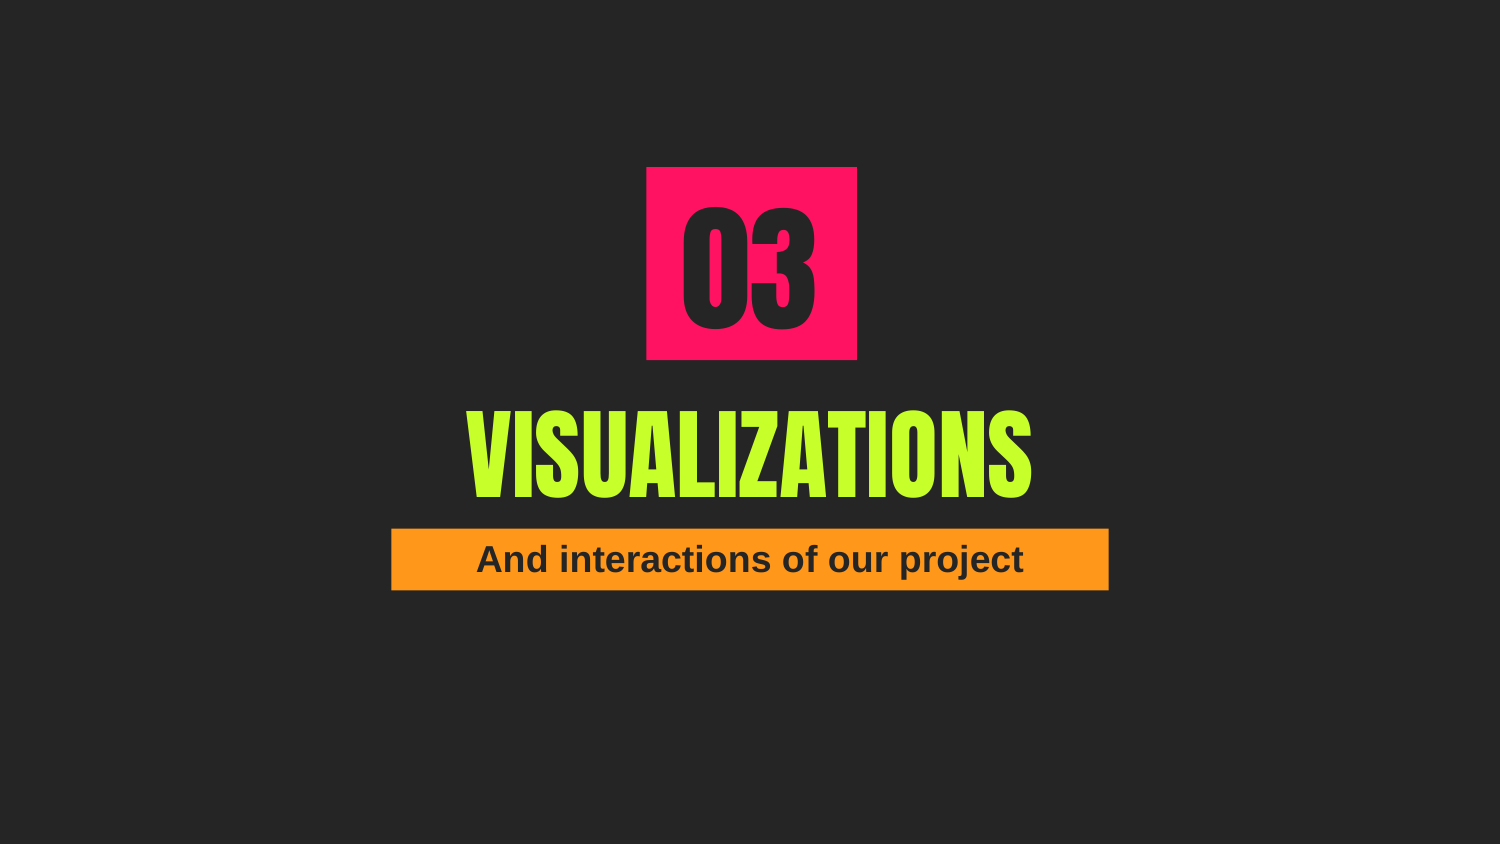

03
# VISUALIZATIONS
And interactions of our project